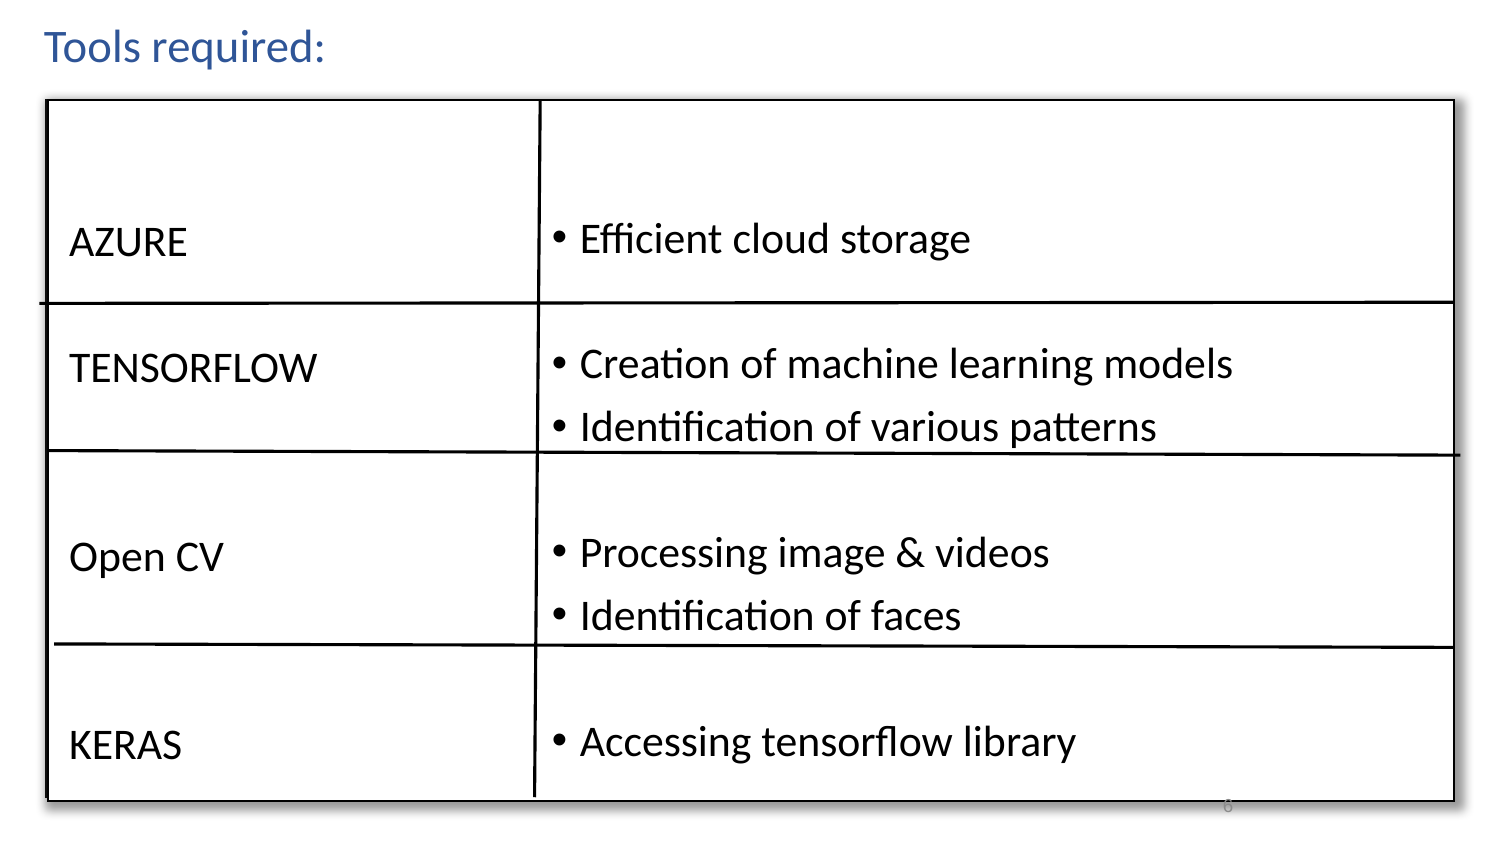

# Tools required:

Efficient cloud storage

Creation of machine learning models
Identification of various patterns

Processing image & videos
Identification of faces

Accessing tensorflow library

AZURE

TENSORFLOW

Open CV

KERAS
6